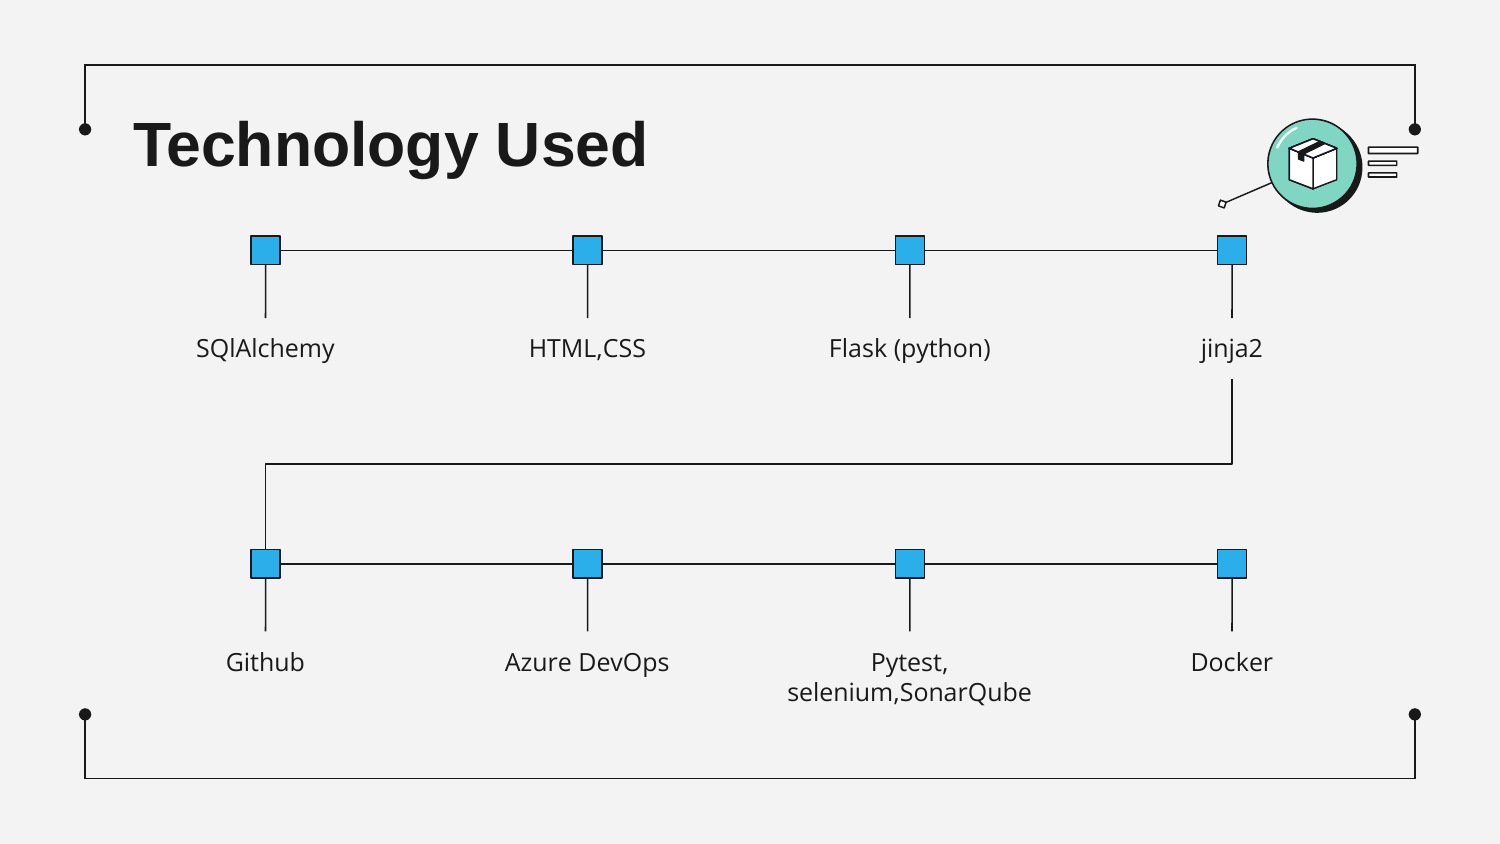

# Technology Used

SQlAlchemy
HTML,CSS
Flask (python)
jinja2

Github
Azure DevOps
Pytest, selenium,SonarQube

Docker